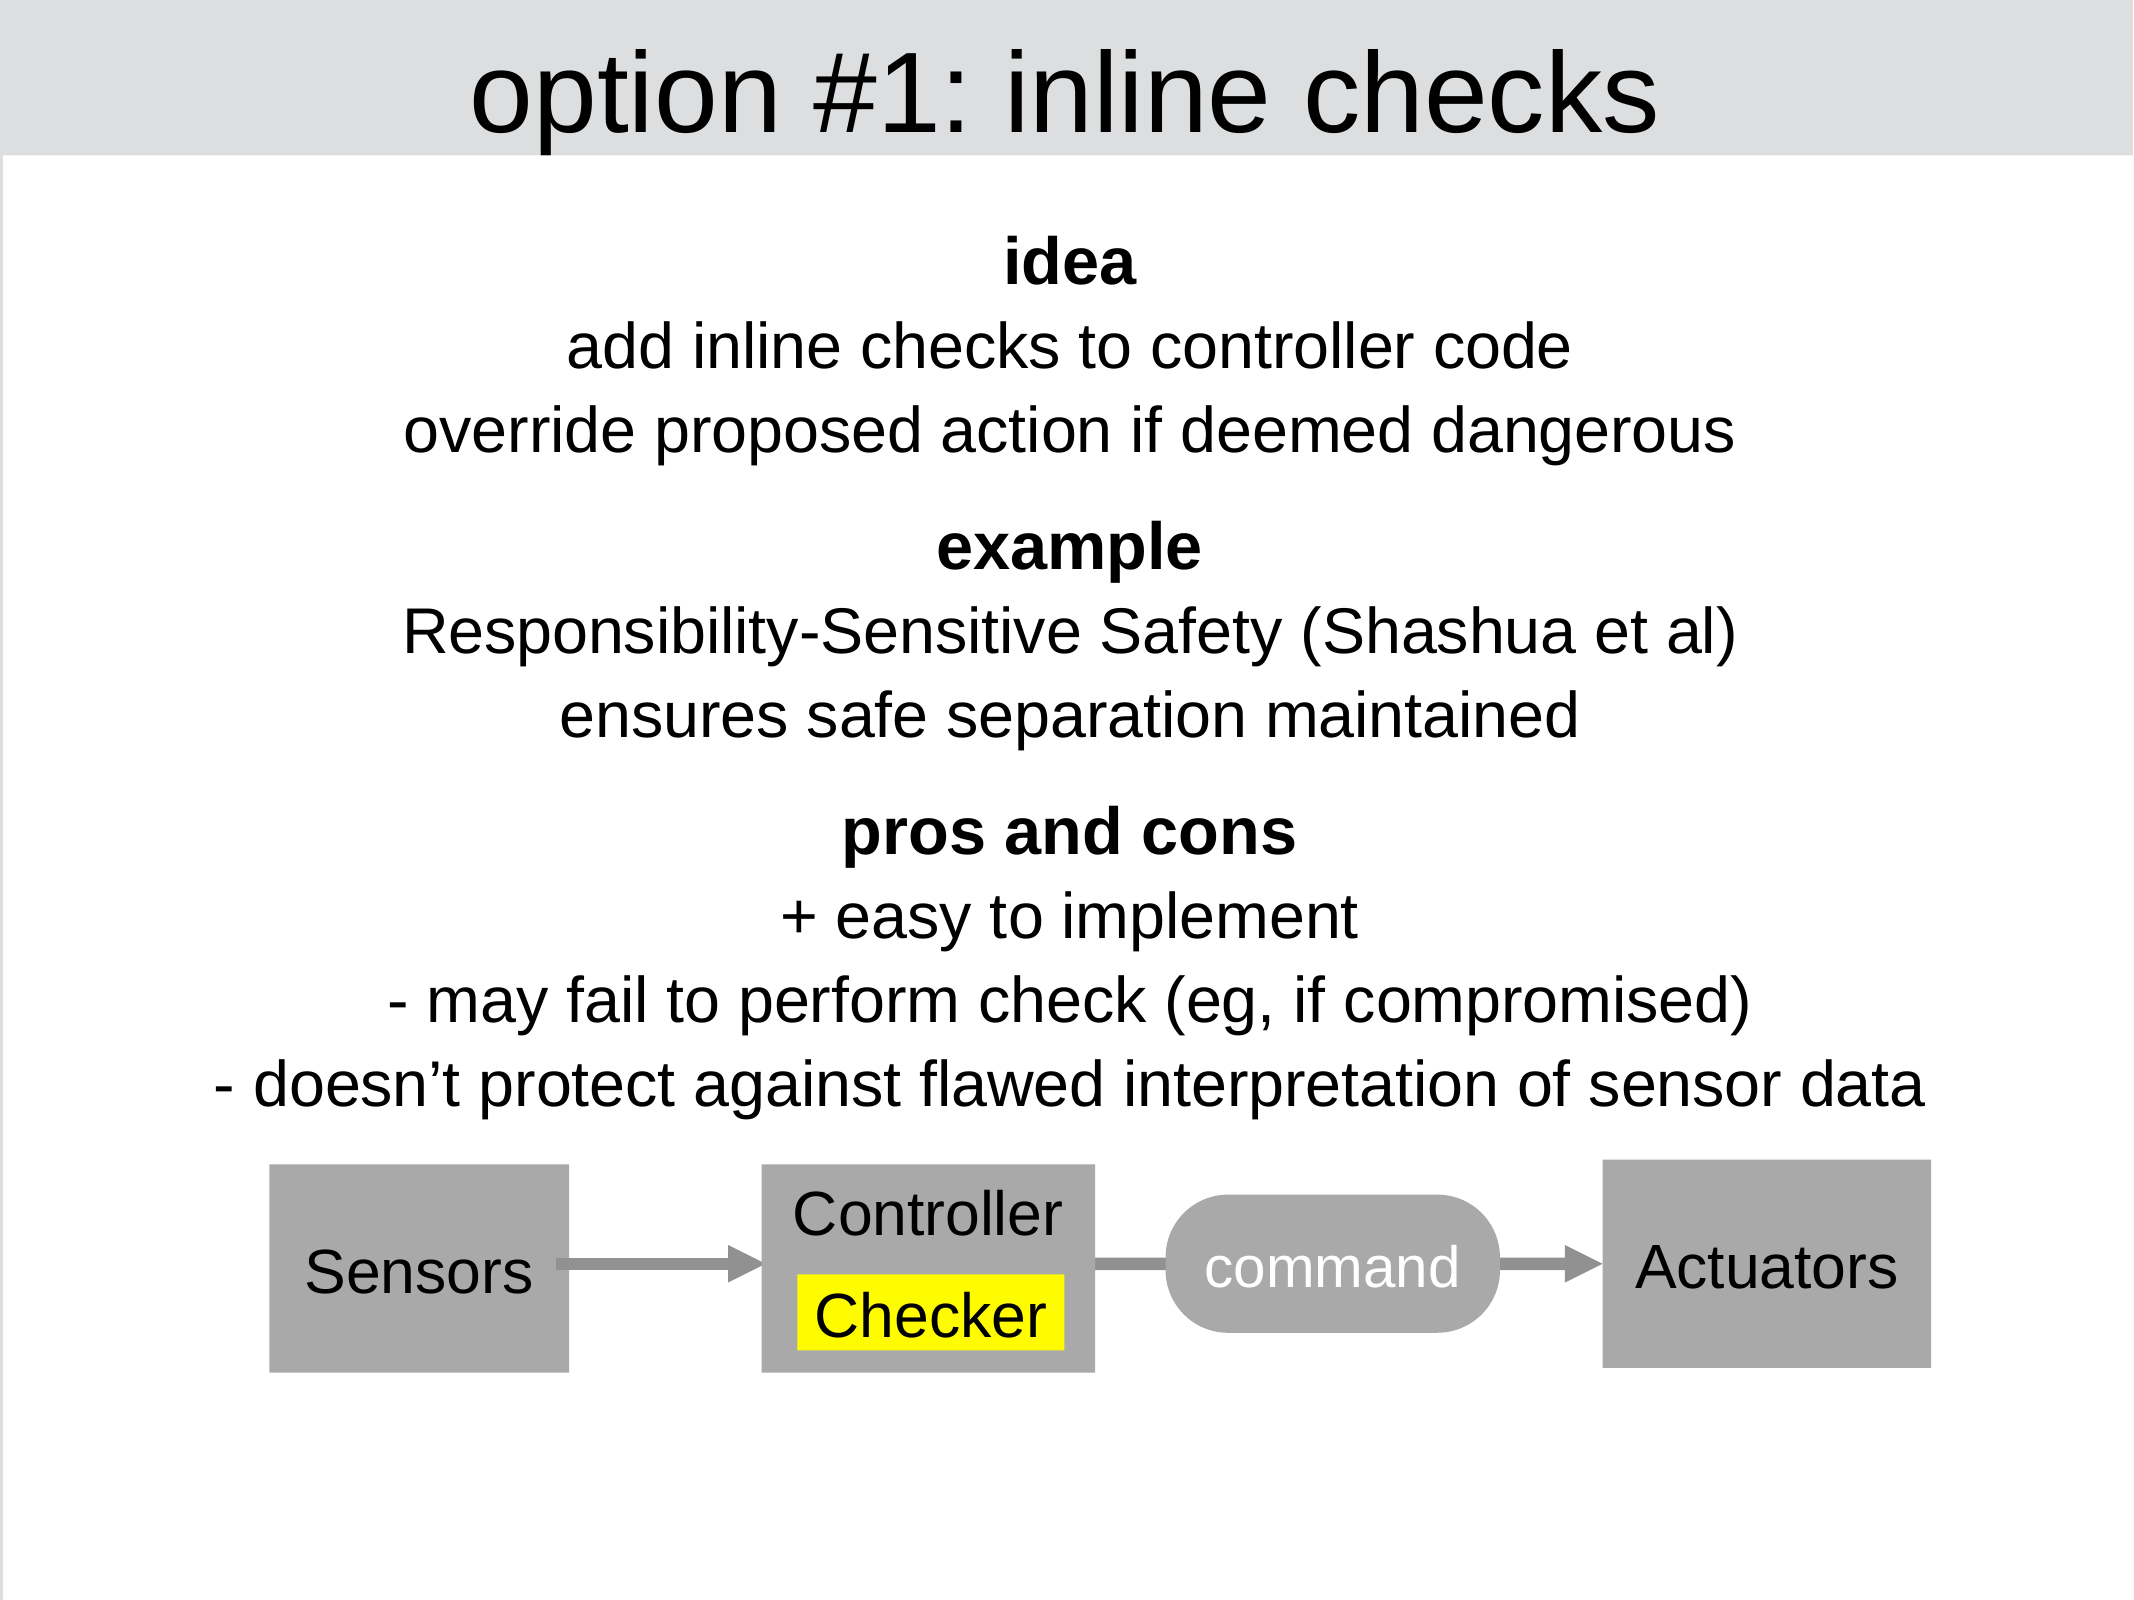

# option #1: inline checks
idea
add inline checks to controller code
override proposed action if deemed dangerous
example
Responsibility-Sensitive Safety (Shashua et al)
ensures safe separation maintained
pros and cons
+ easy to implement
- may fail to perform check (eg, if compromised)
- doesn’t protect against flawed interpretation of sensor data
Actuators
Sensors
Controller
Checker
command